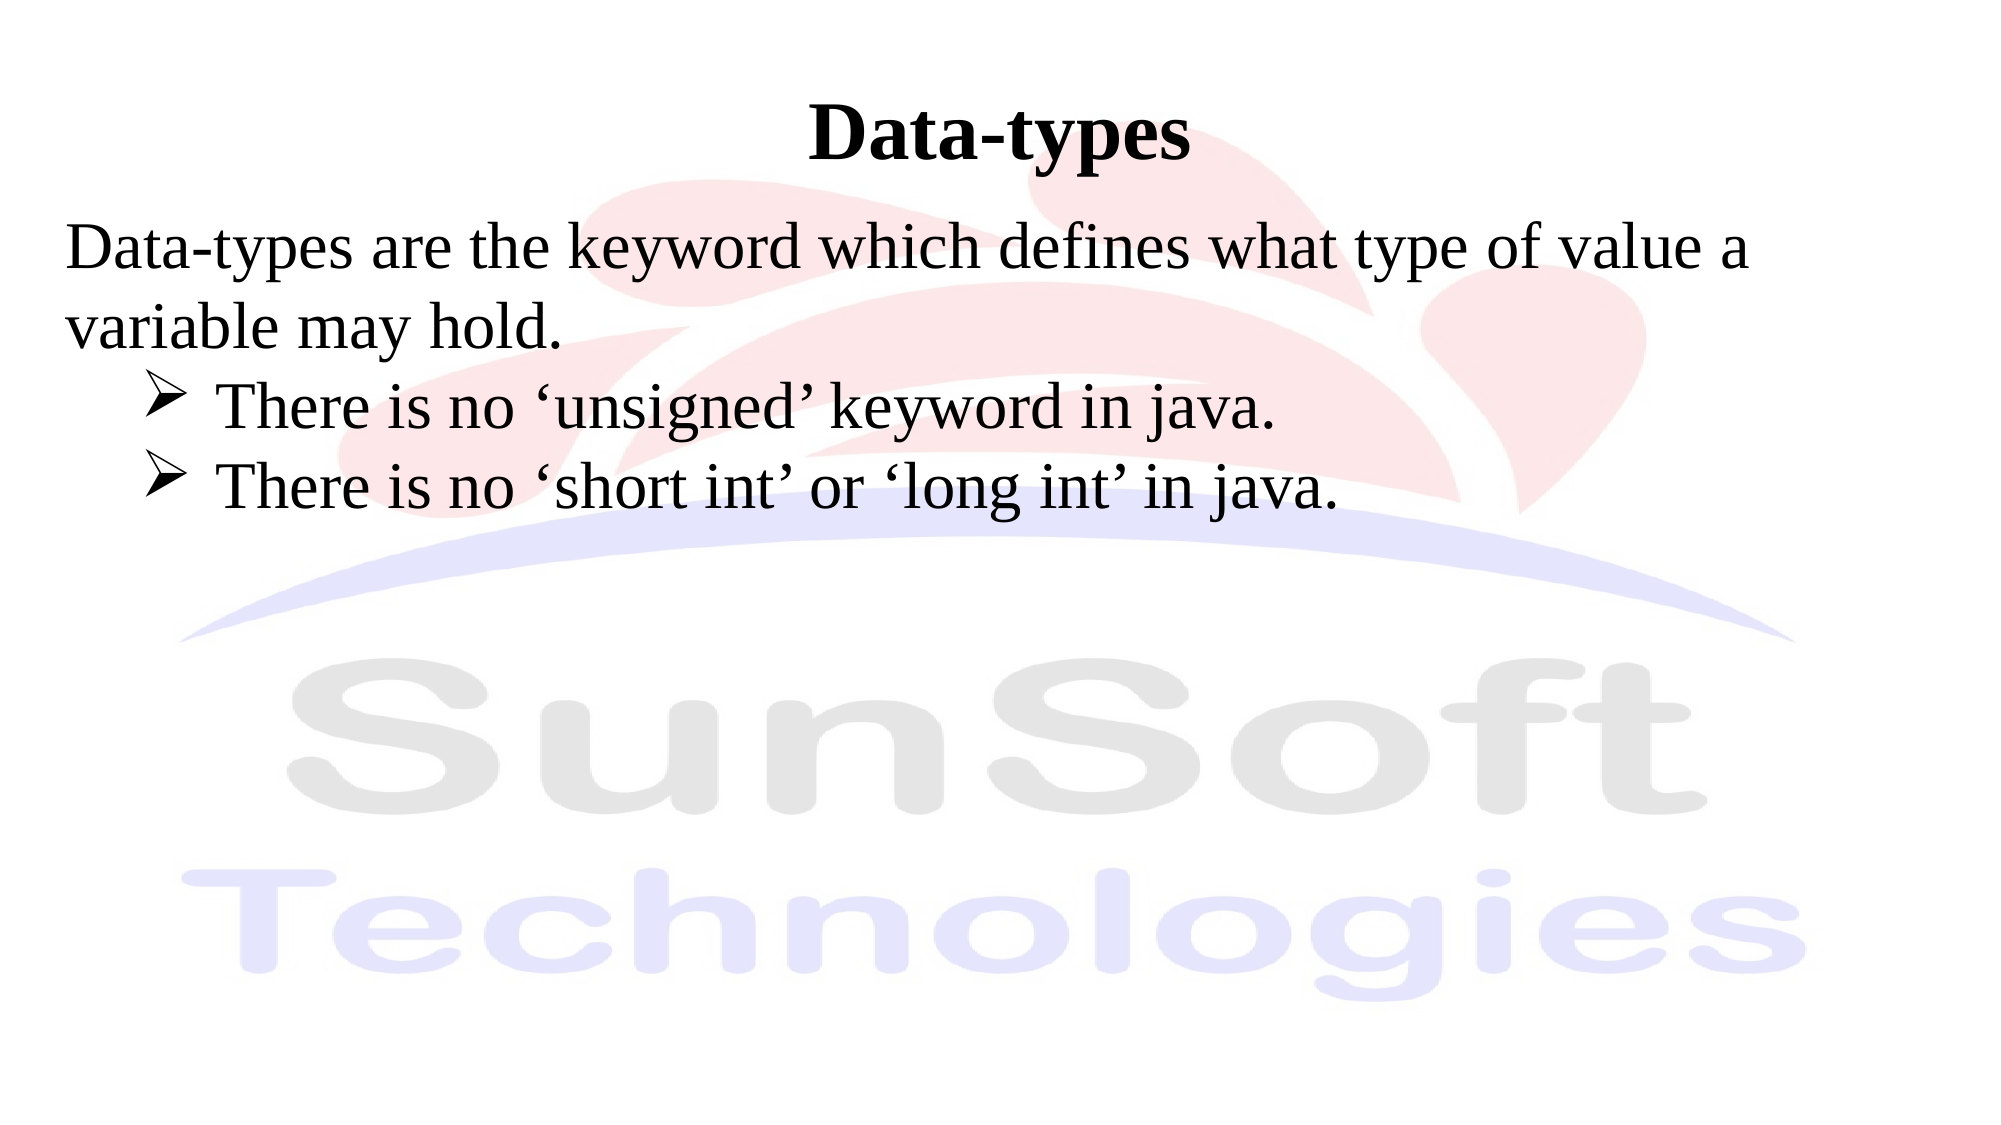

Data-types
Data-types are the keyword which defines what type of value a variable may hold.
There is no ‘unsigned’ keyword in java.
There is no ‘short int’ or ‘long int’ in java.